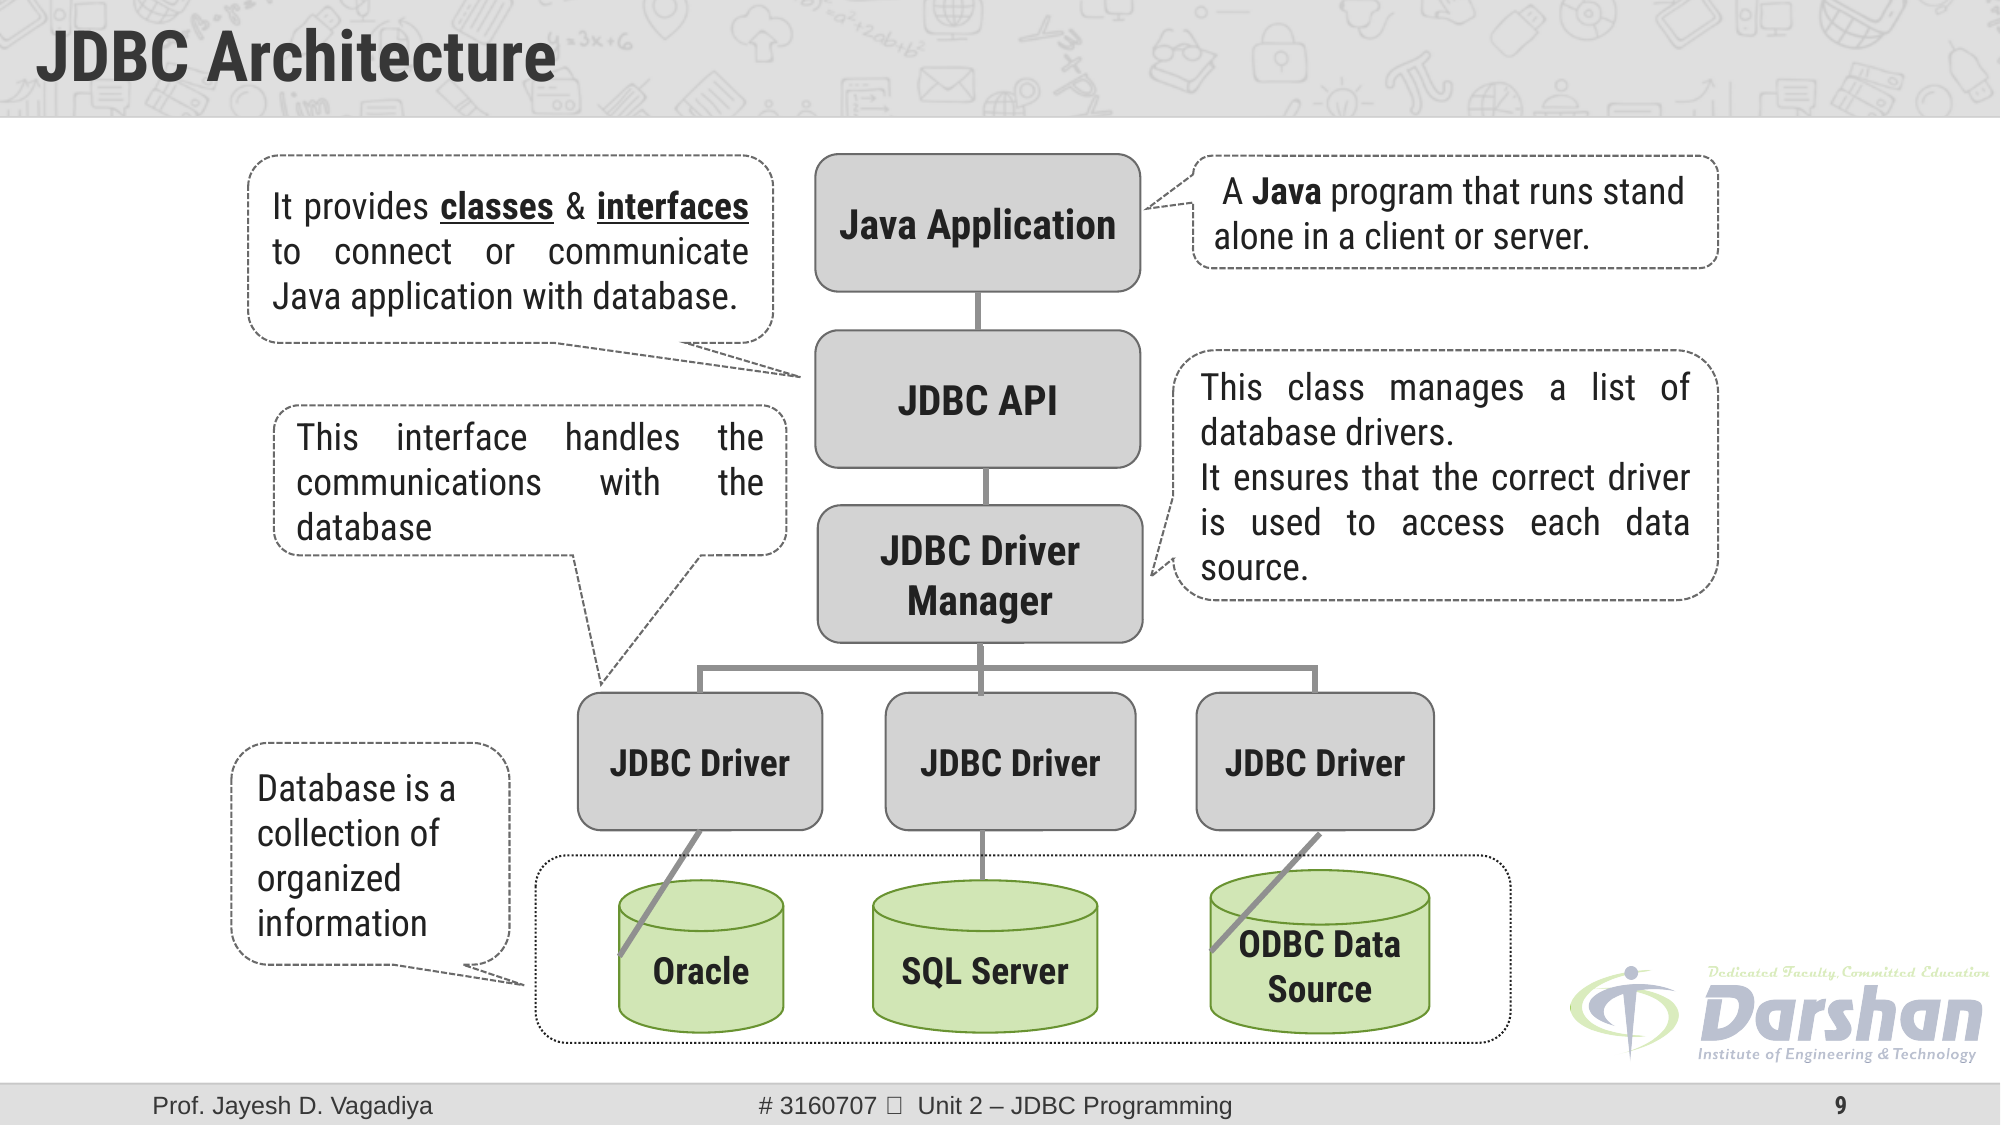

# JDBC Architecture
Java Application
It provides classes & interfaces to connect or communicate Java application with database.
 A Java program that runs stand alone in a client or server.
JDBC API
This class manages a list of database drivers.
It ensures that the correct driver is used to access each data source.
This interface handles the communications with the database
JDBC Driver Manager
JDBC Driver
JDBC Driver
JDBC Driver
Database is a collection of organized information

ODBC Data Source
Oracle
SQL Server